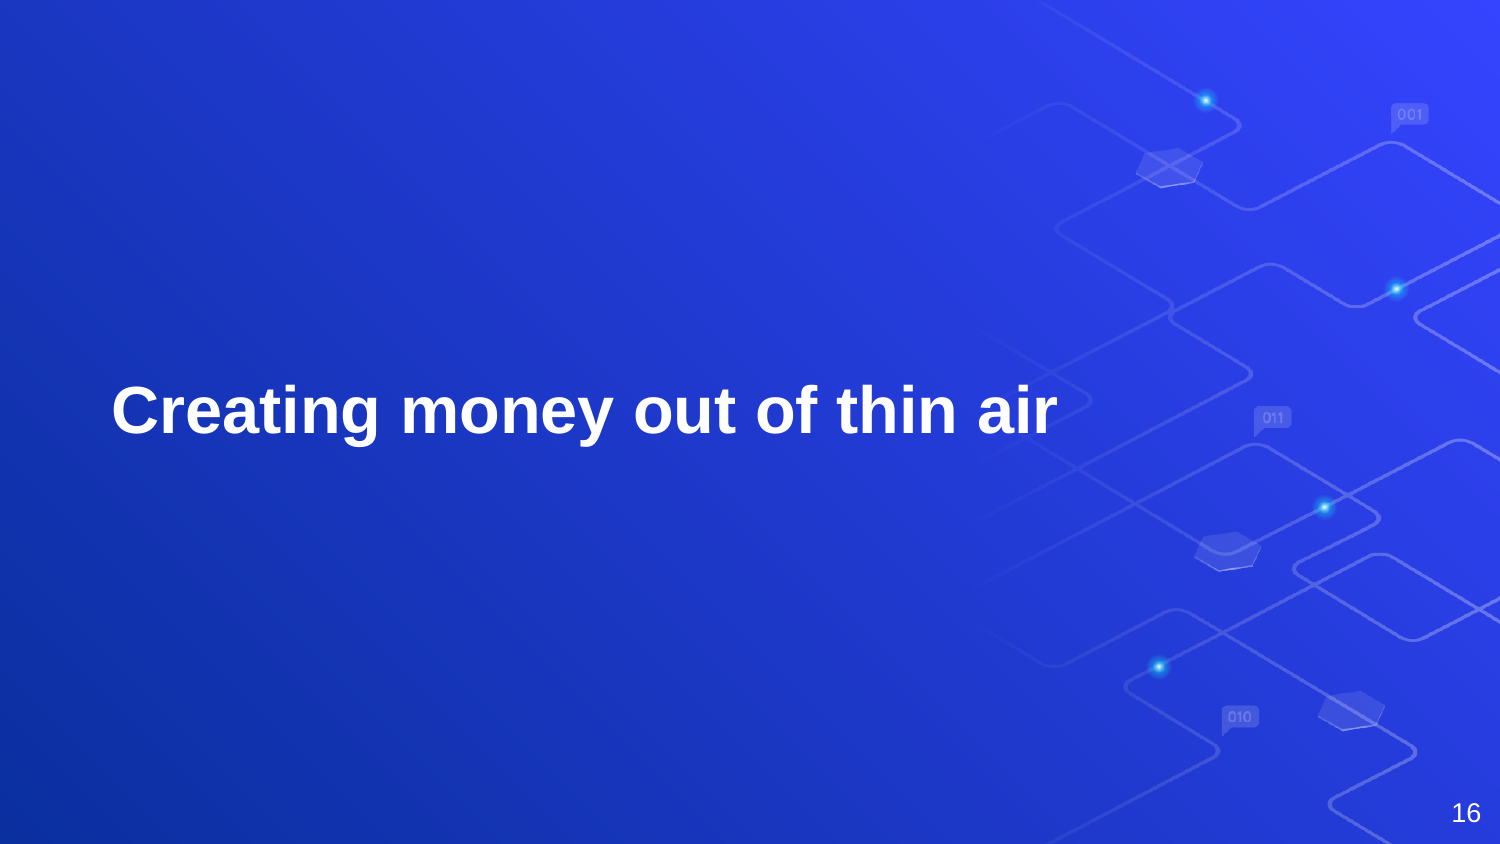

Creating money out of thin air
16